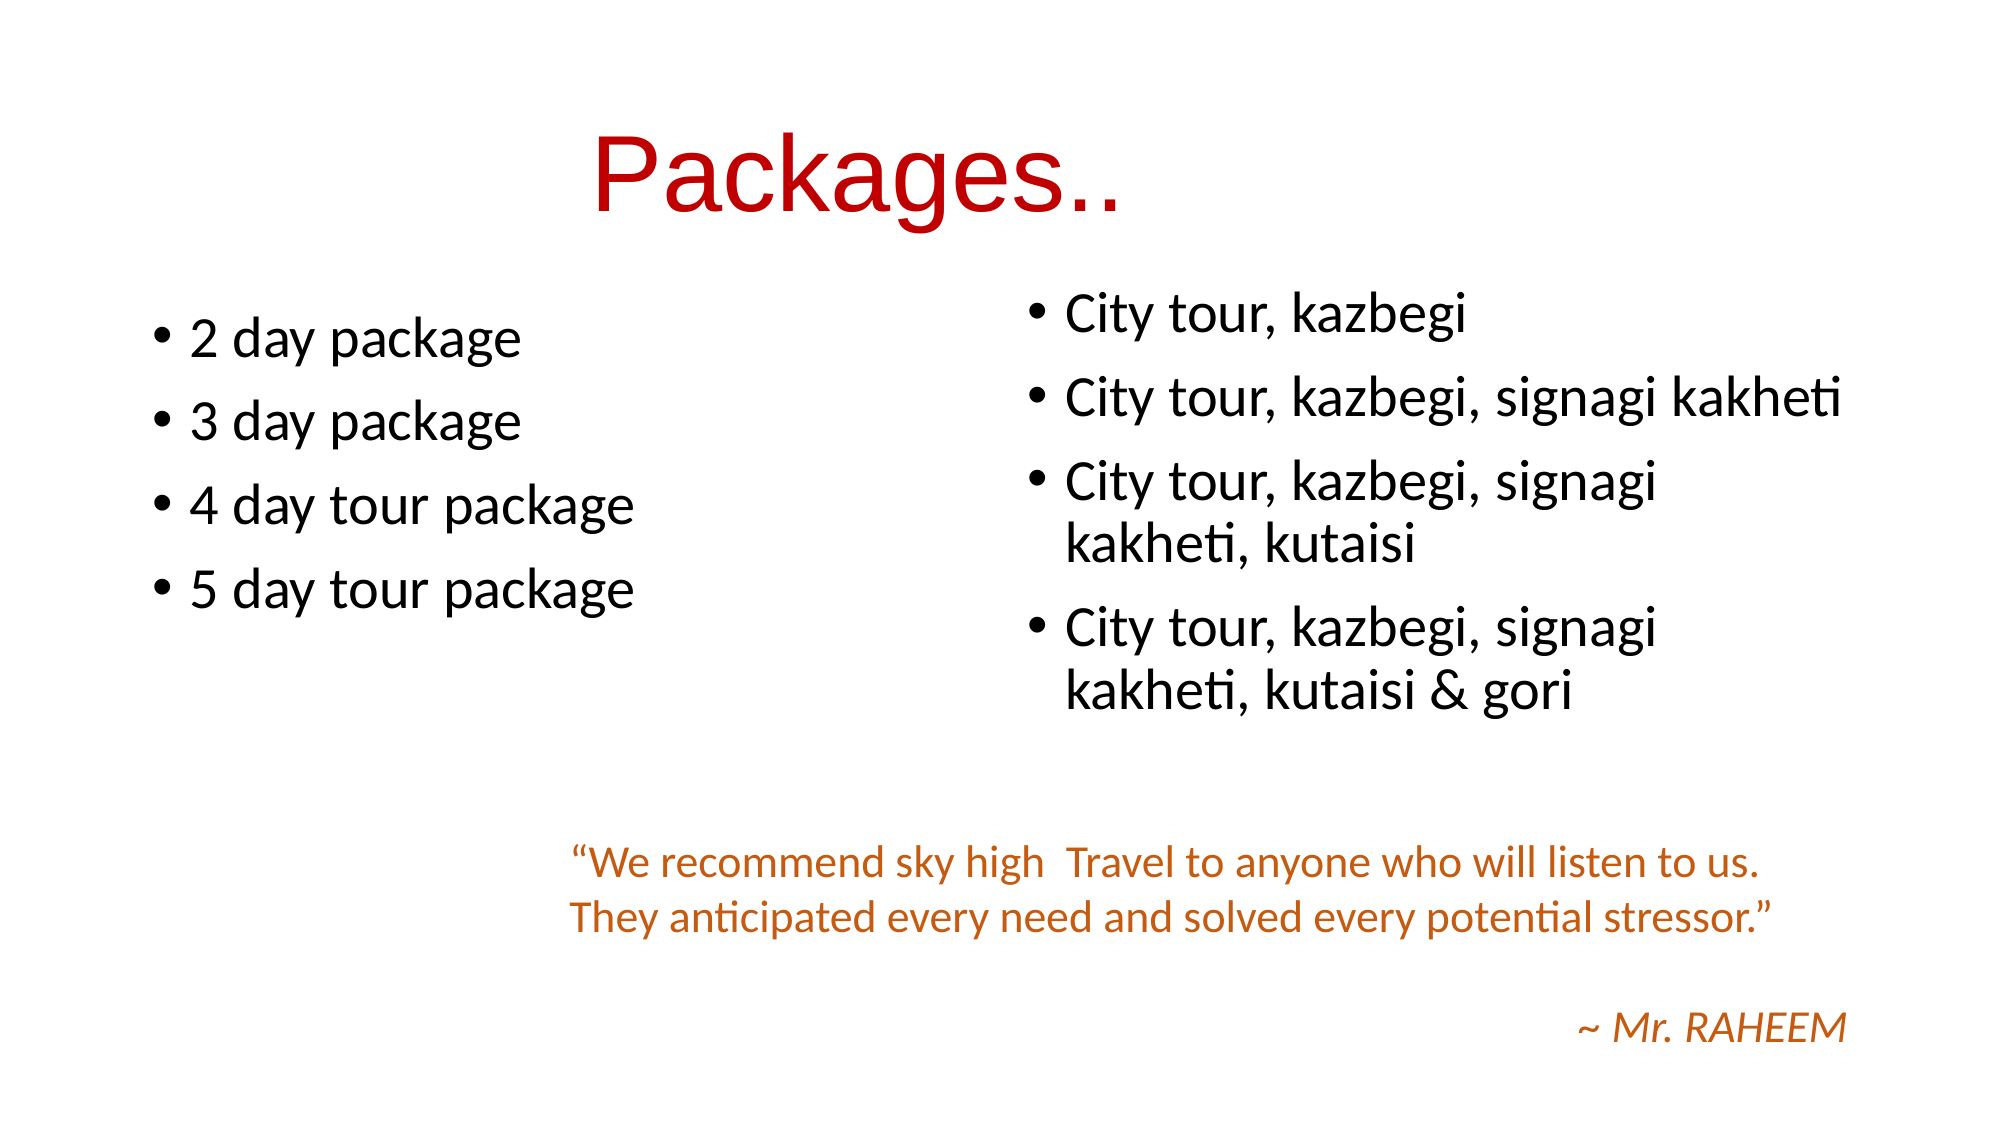

# Packages..
City tour, kazbegi
City tour, kazbegi, signagi kakheti
City tour, kazbegi, signagi kakheti, kutaisi
City tour, kazbegi, signagi kakheti, kutaisi & gori
2 day package
3 day package
4 day tour package
5 day tour package

“We recommend sky high  Travel to anyone who will listen to us.  They anticipated every need and solved every potential stressor.”

~ Mr. RAHEEM